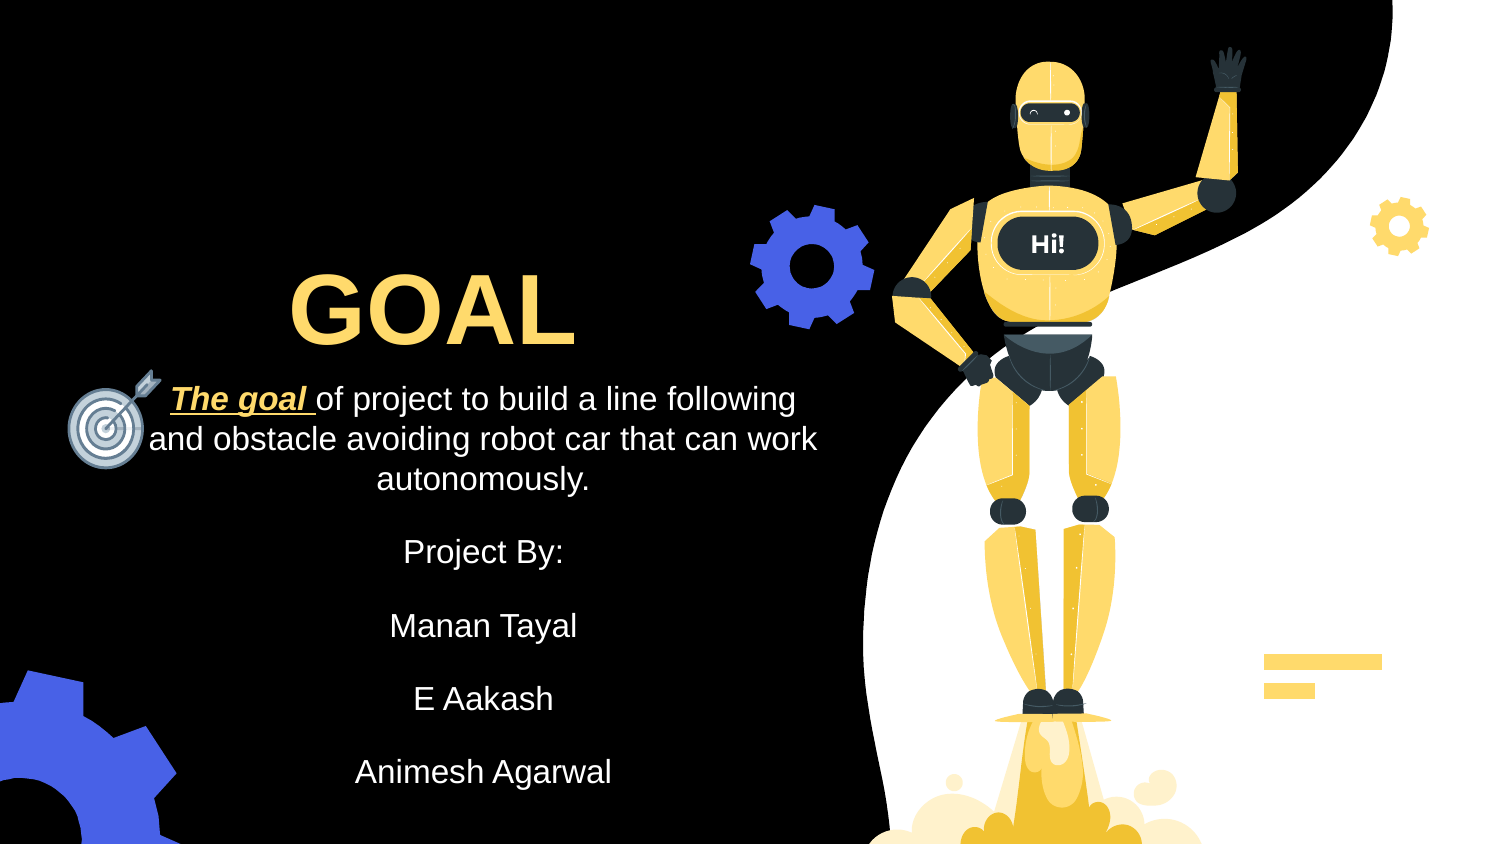

# GOAL
The goal of project to build a line following and obstacle avoiding robot car that can work autonomously.
Project By:
Manan Tayal
E Aakash
Animesh Agarwal